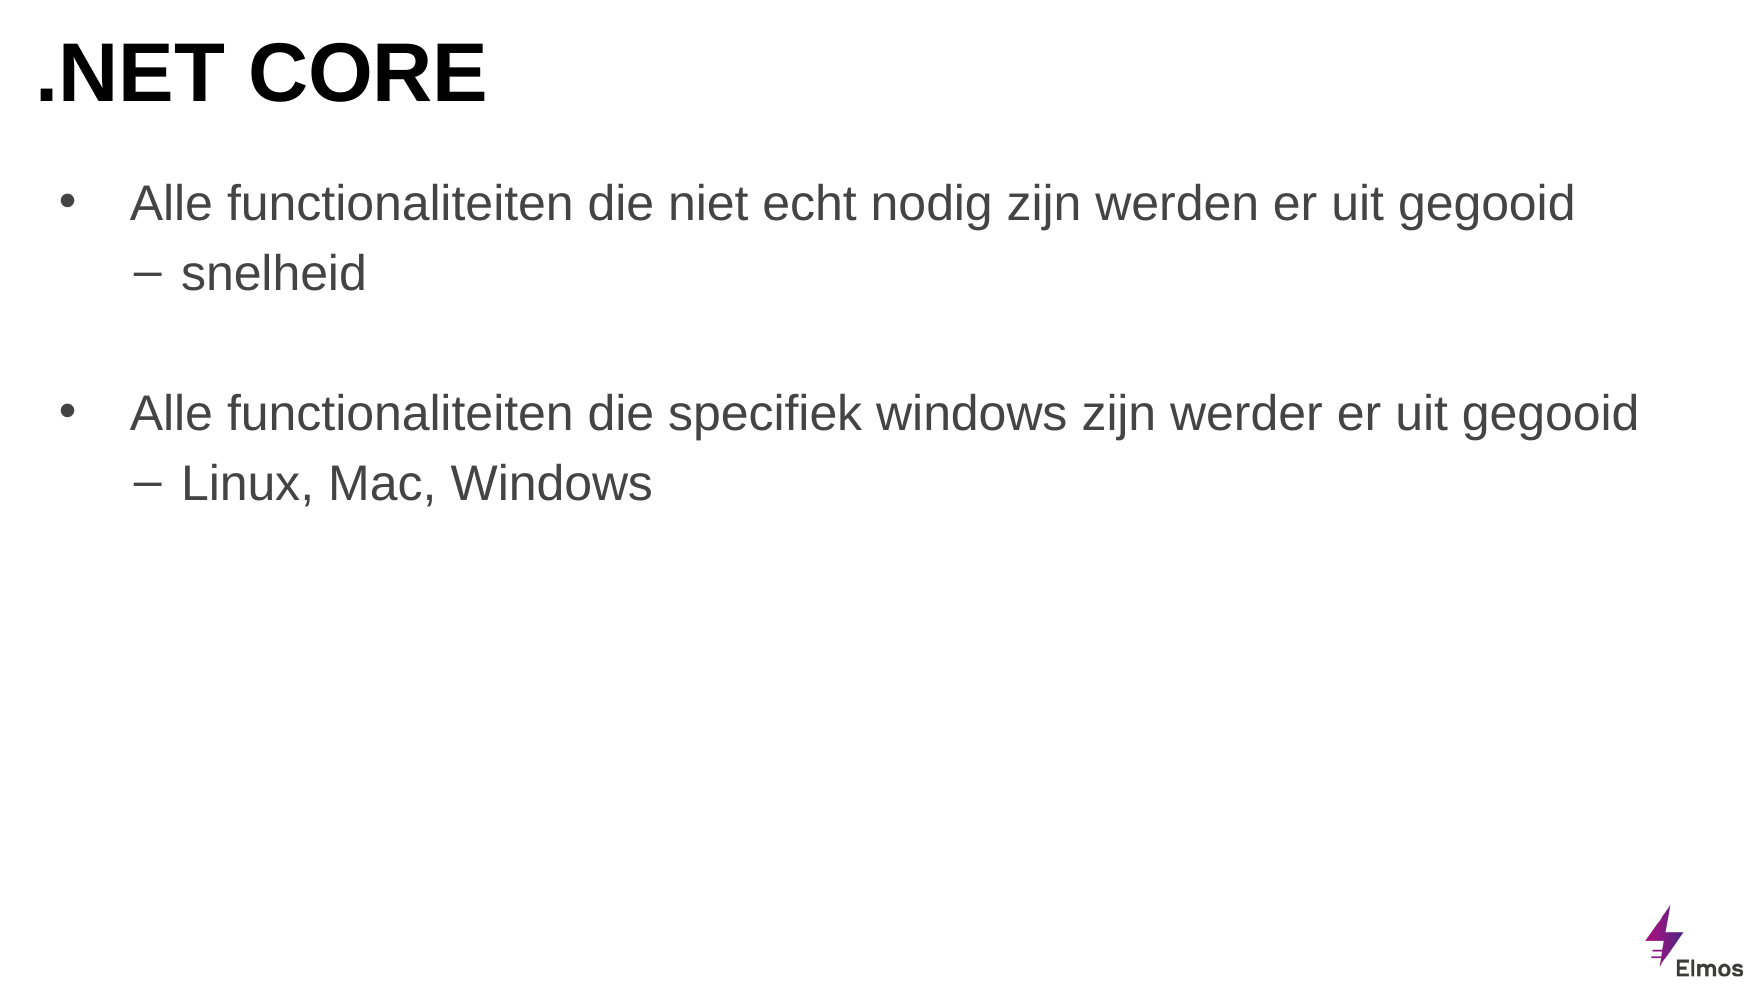

.NET CORE
Alle functionaliteiten die niet echt nodig zijn werden er uit gegooid
snelheid

Alle functionaliteiten die specifiek windows zijn werder er uit gegooid
Linux, Mac, Windows